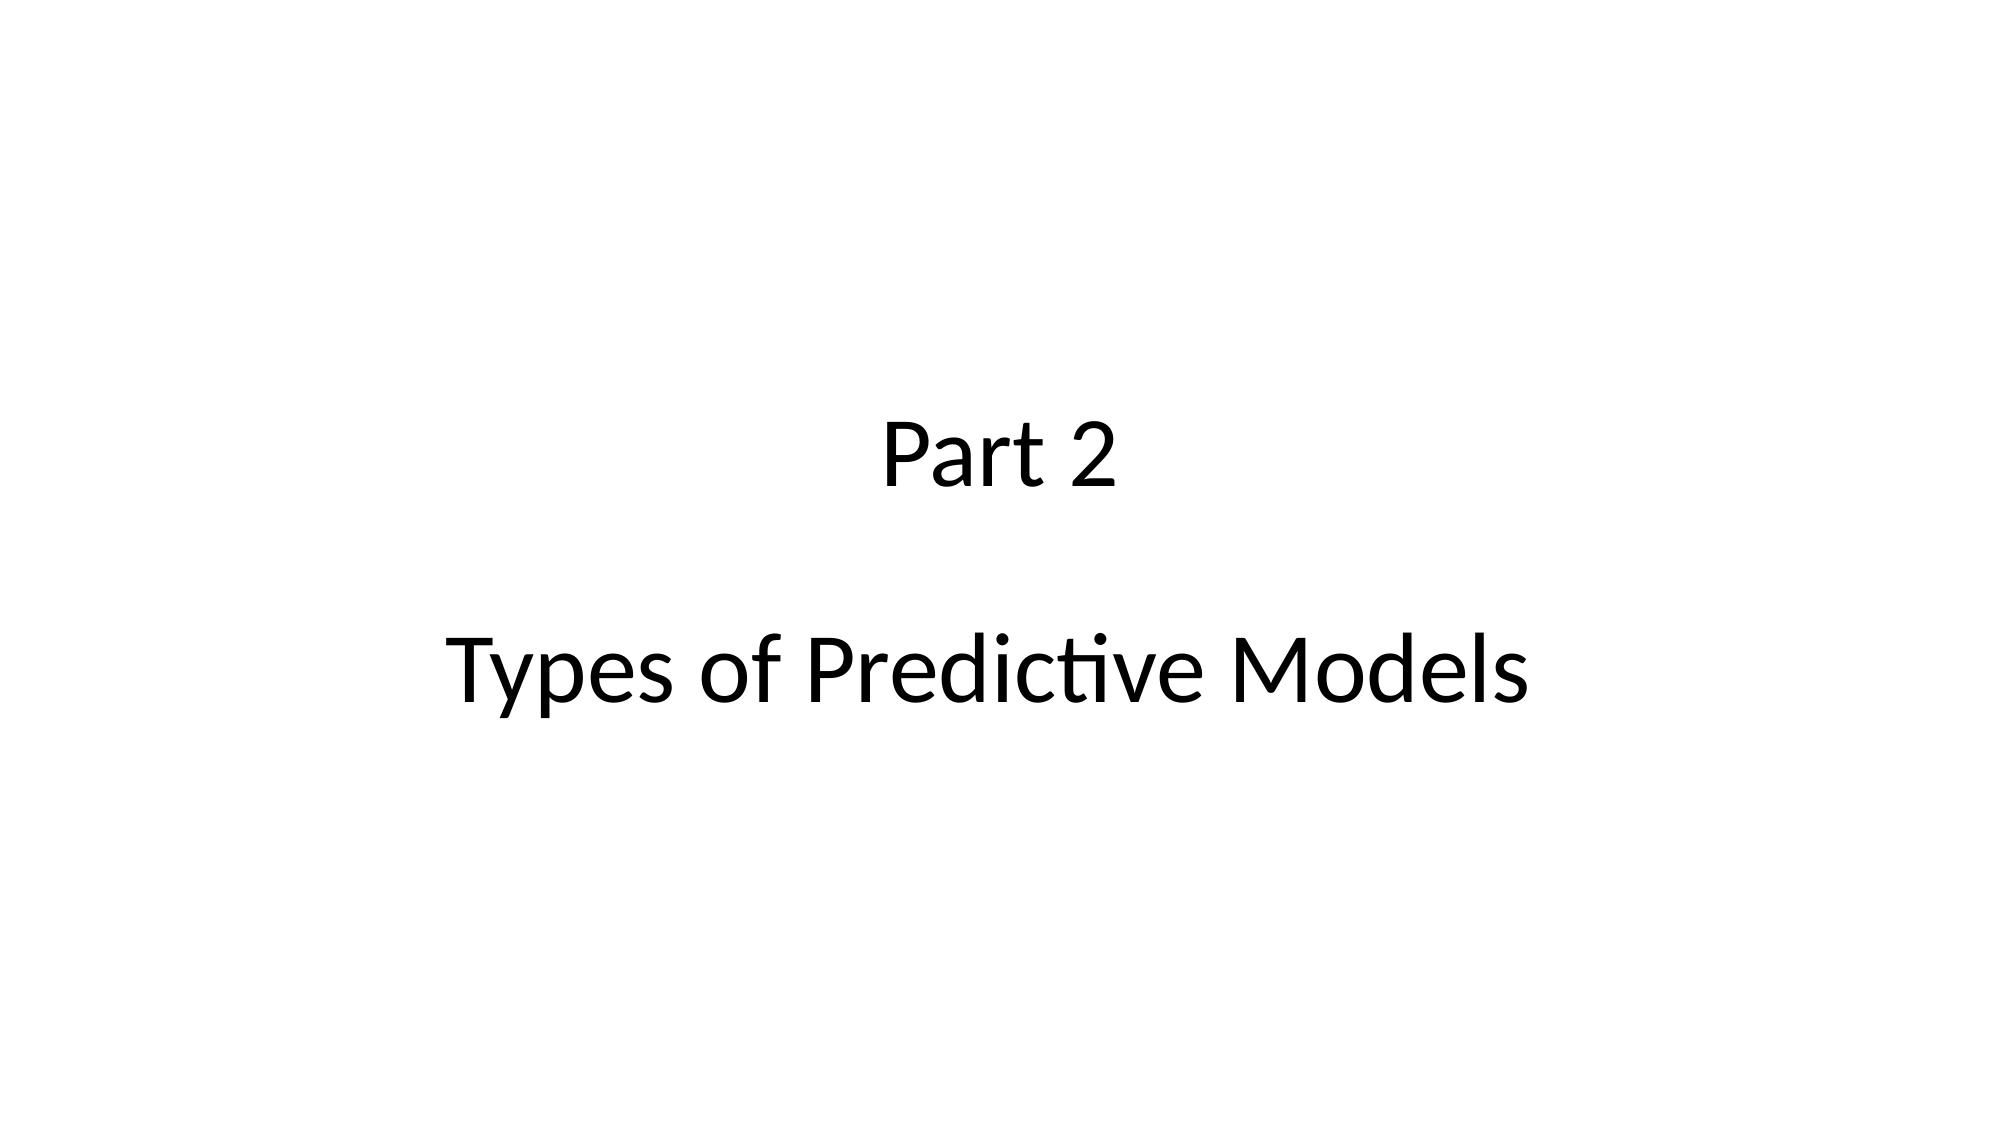

# Part 2 Types of Predictive Models